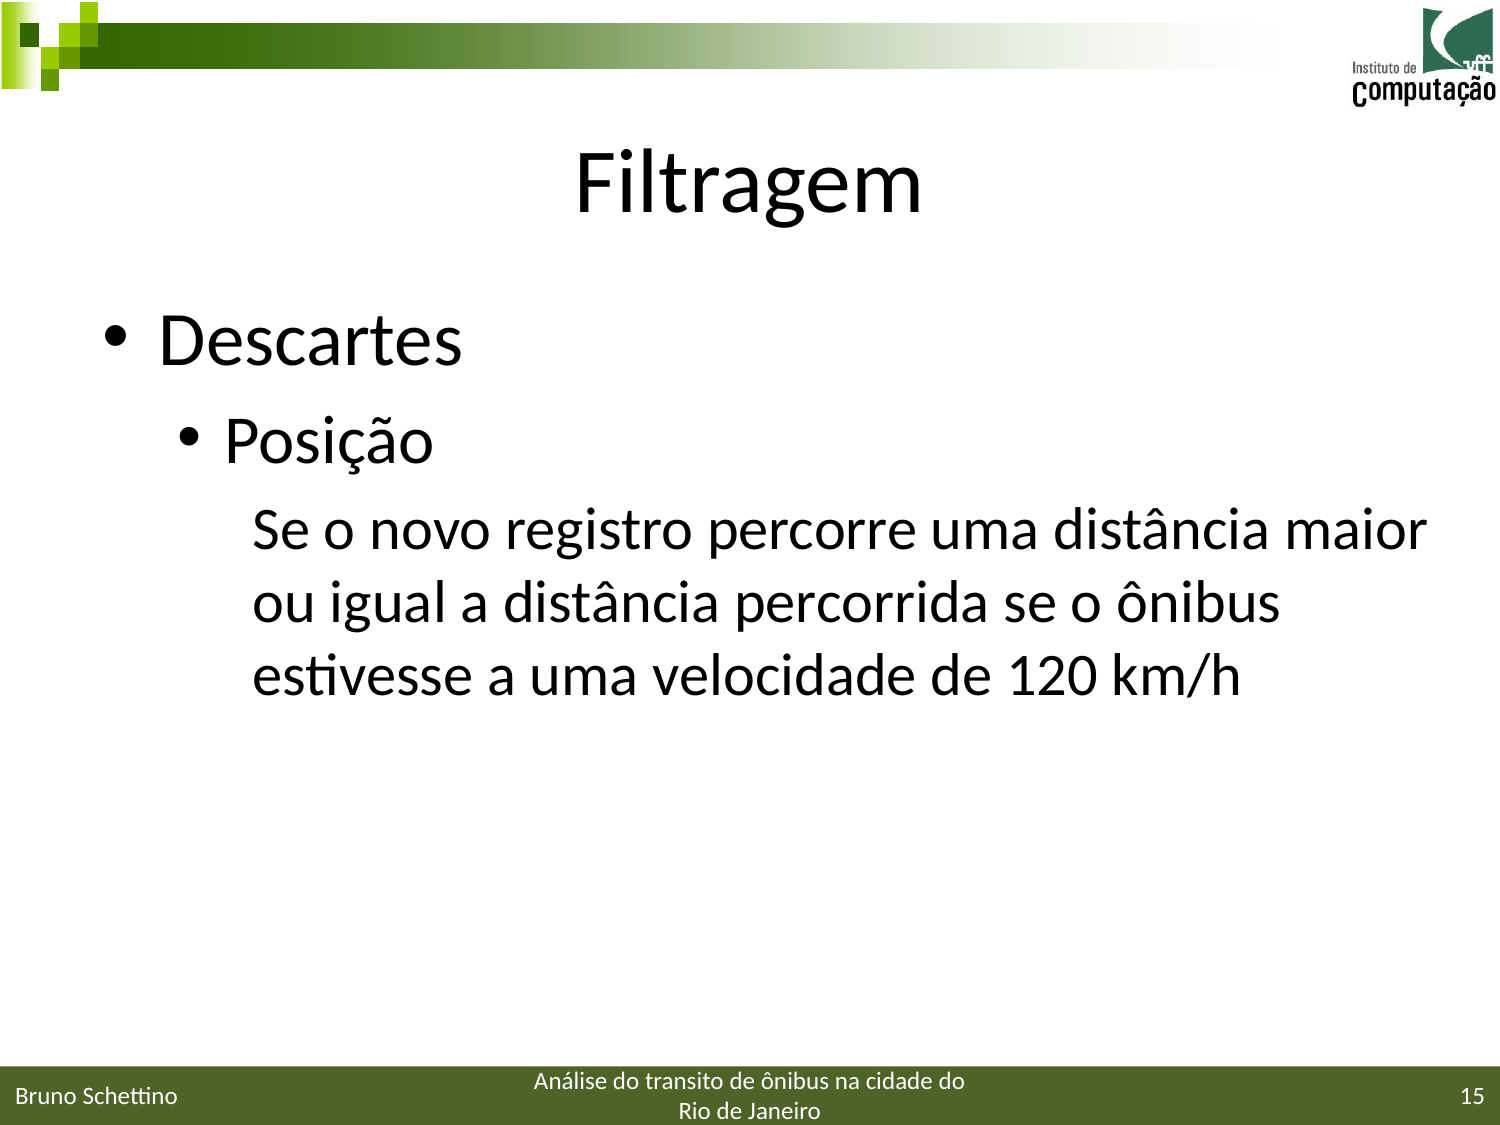

# Filtragem
Descartes
Posição
Se o novo registro percorre uma distância maior ou igual a distância percorrida se o ônibus estivesse a uma velocidade de 120 km/h
Bruno Schettino
Análise do transito de ônibus na cidade do Rio de Janeiro
15